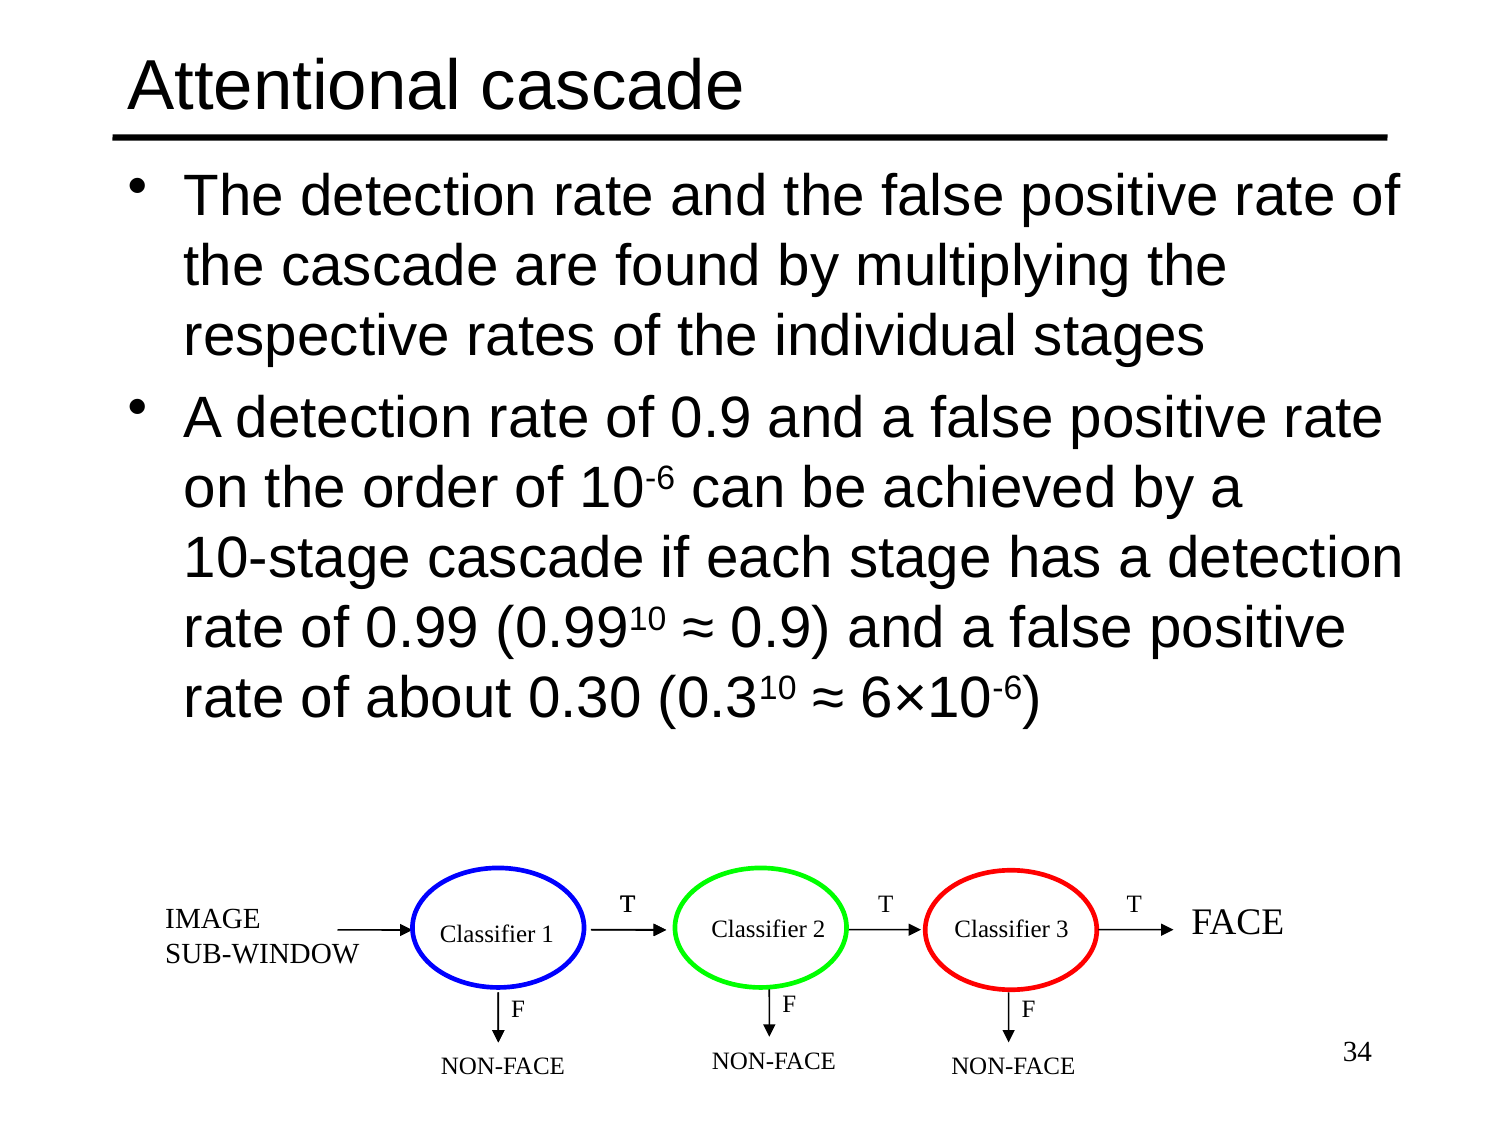

# Attentional cascade
The detection rate and the false positive rate of the cascade are found by multiplying the respective rates of the individual stages
A detection rate of 0.9 and a false positive rate on the order of 10-6 can be achieved by a
10-stage cascade if each stage has a detection rate of 0.99 (0.9910 ≈ 0.9) and a false positive rate of about 0.30 (0.310 ≈ 6×10-6)

T
T
T
T
FACE
IMAGE
SUB-WINDOW
Classifier 2
Classifier 3
Classifier 1

F
F
F

34
NON-FACE
NON-FACE
NON-FACE